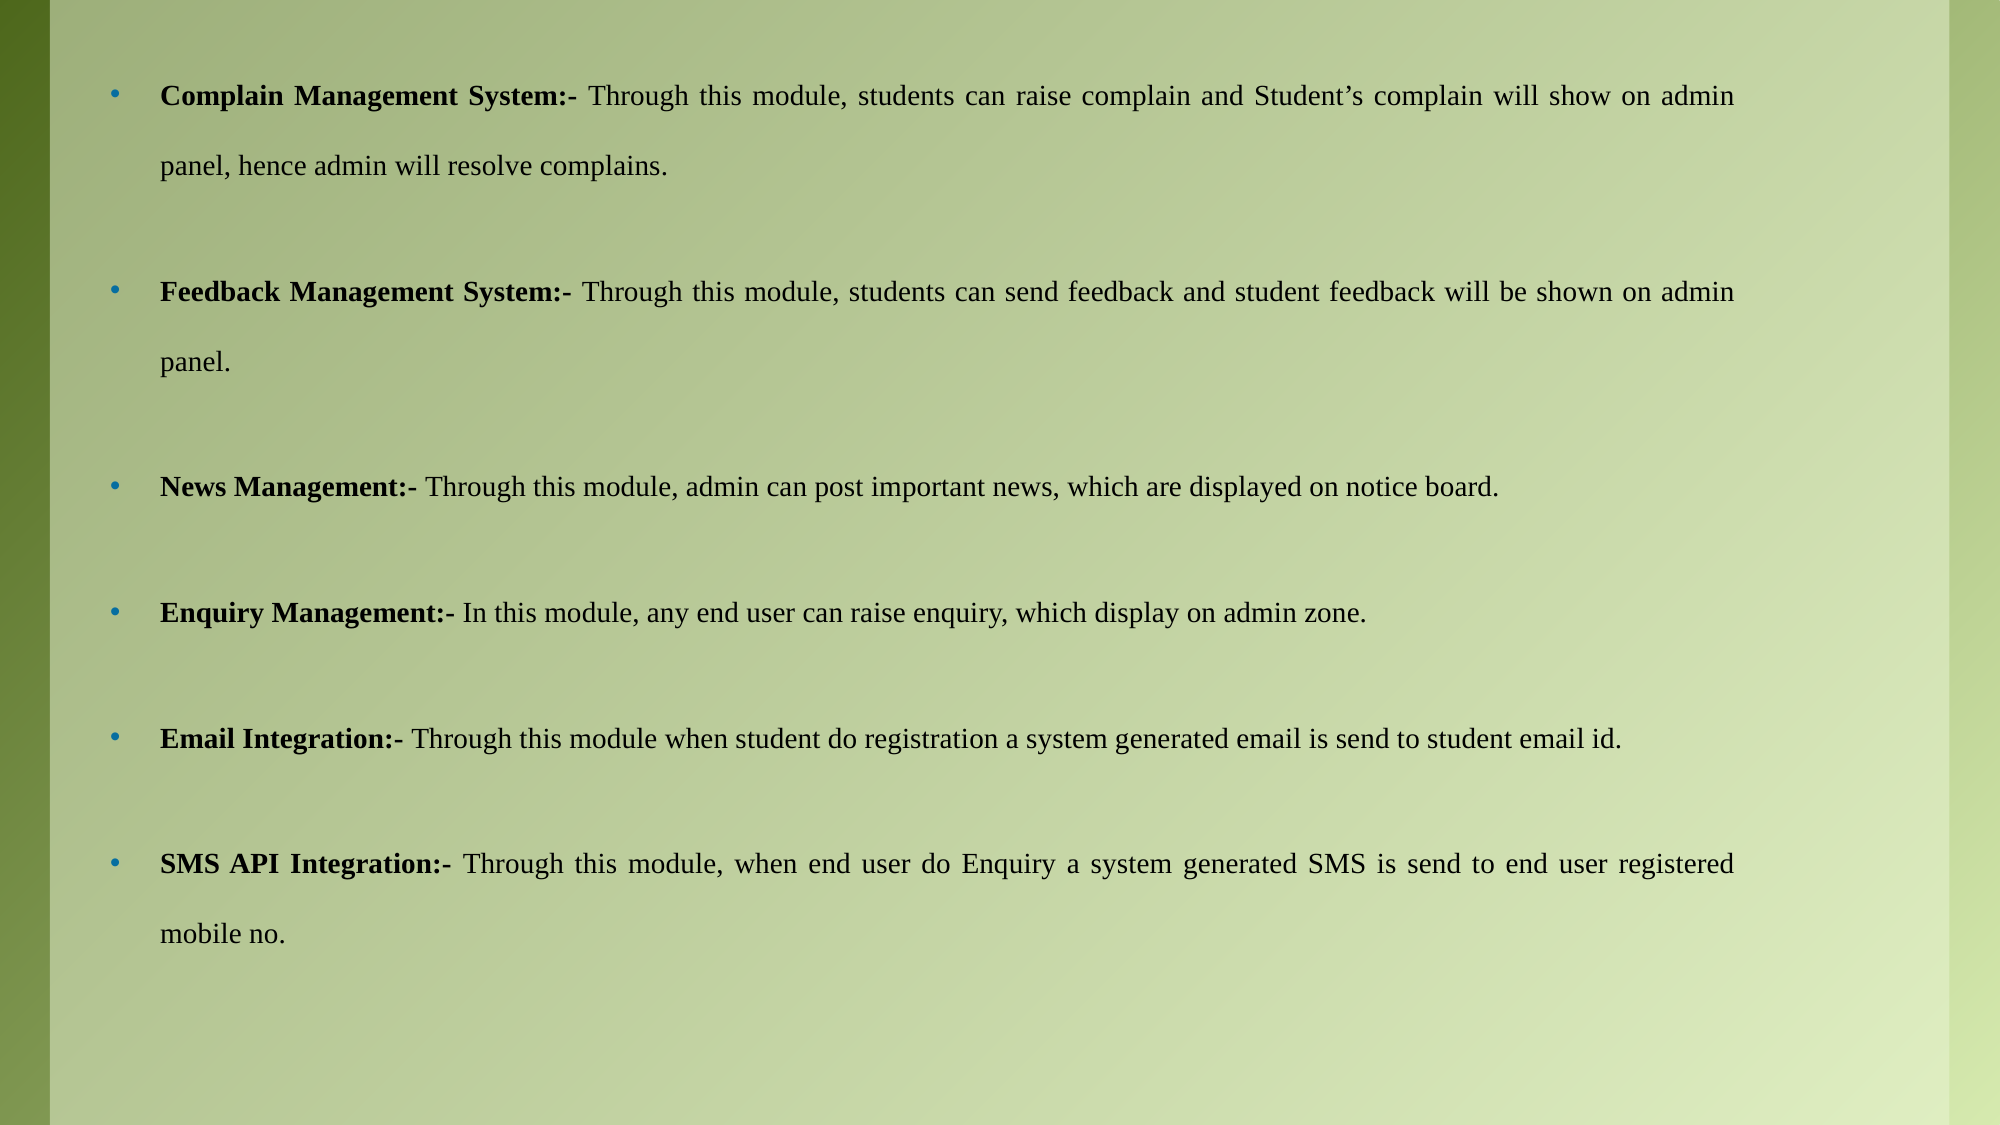

Complain Management System:- Through this module, students can raise complain and Student’s complain will show on admin panel, hence admin will resolve complains.
Feedback Management System:- Through this module, students can send feedback and student feedback will be shown on admin panel.
News Management:- Through this module, admin can post important news, which are displayed on notice board.
Enquiry Management:- In this module, any end user can raise enquiry, which display on admin zone.
Email Integration:- Through this module when student do registration a system generated email is send to student email id.
SMS API Integration:- Through this module, when end user do Enquiry a system generated SMS is send to end user registered mobile no.